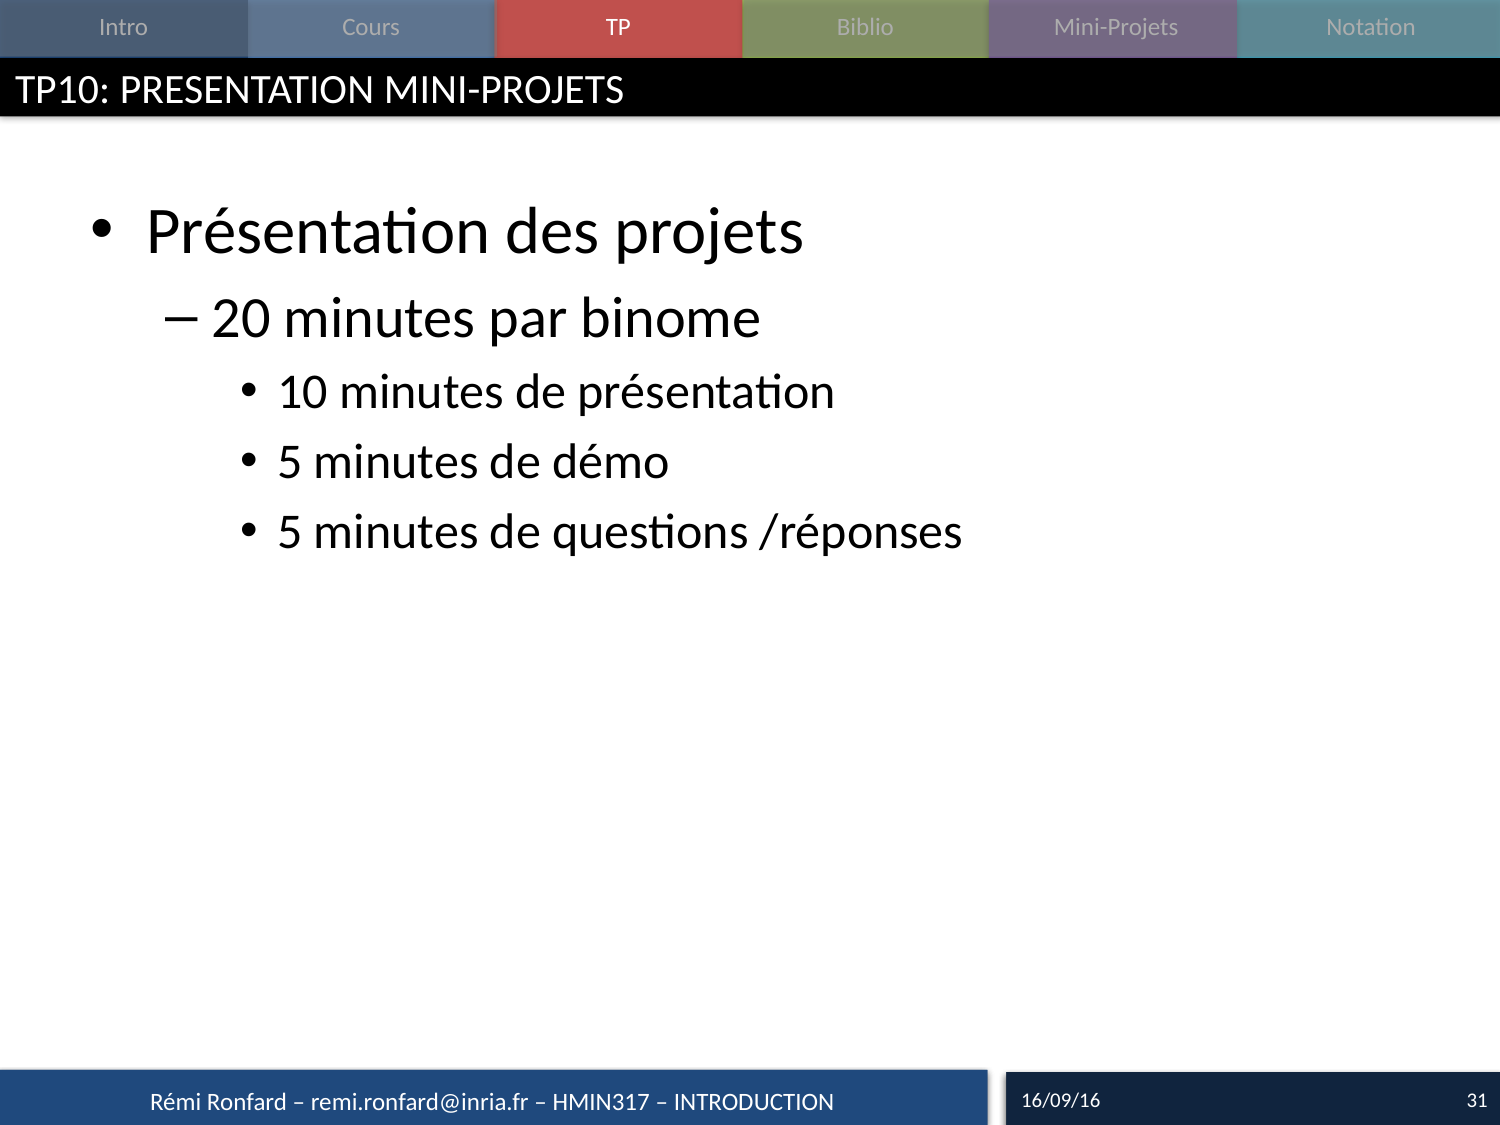

# TP10: PRESENTATION MINI-PROJETS
Présentation des projets
20 minutes par binome
10 minutes de présentation
5 minutes de démo
5 minutes de questions /réponses
16/09/16
31
Rémi Ronfard – remi.ronfard@inria.fr – HMIN317 – INTRODUCTION